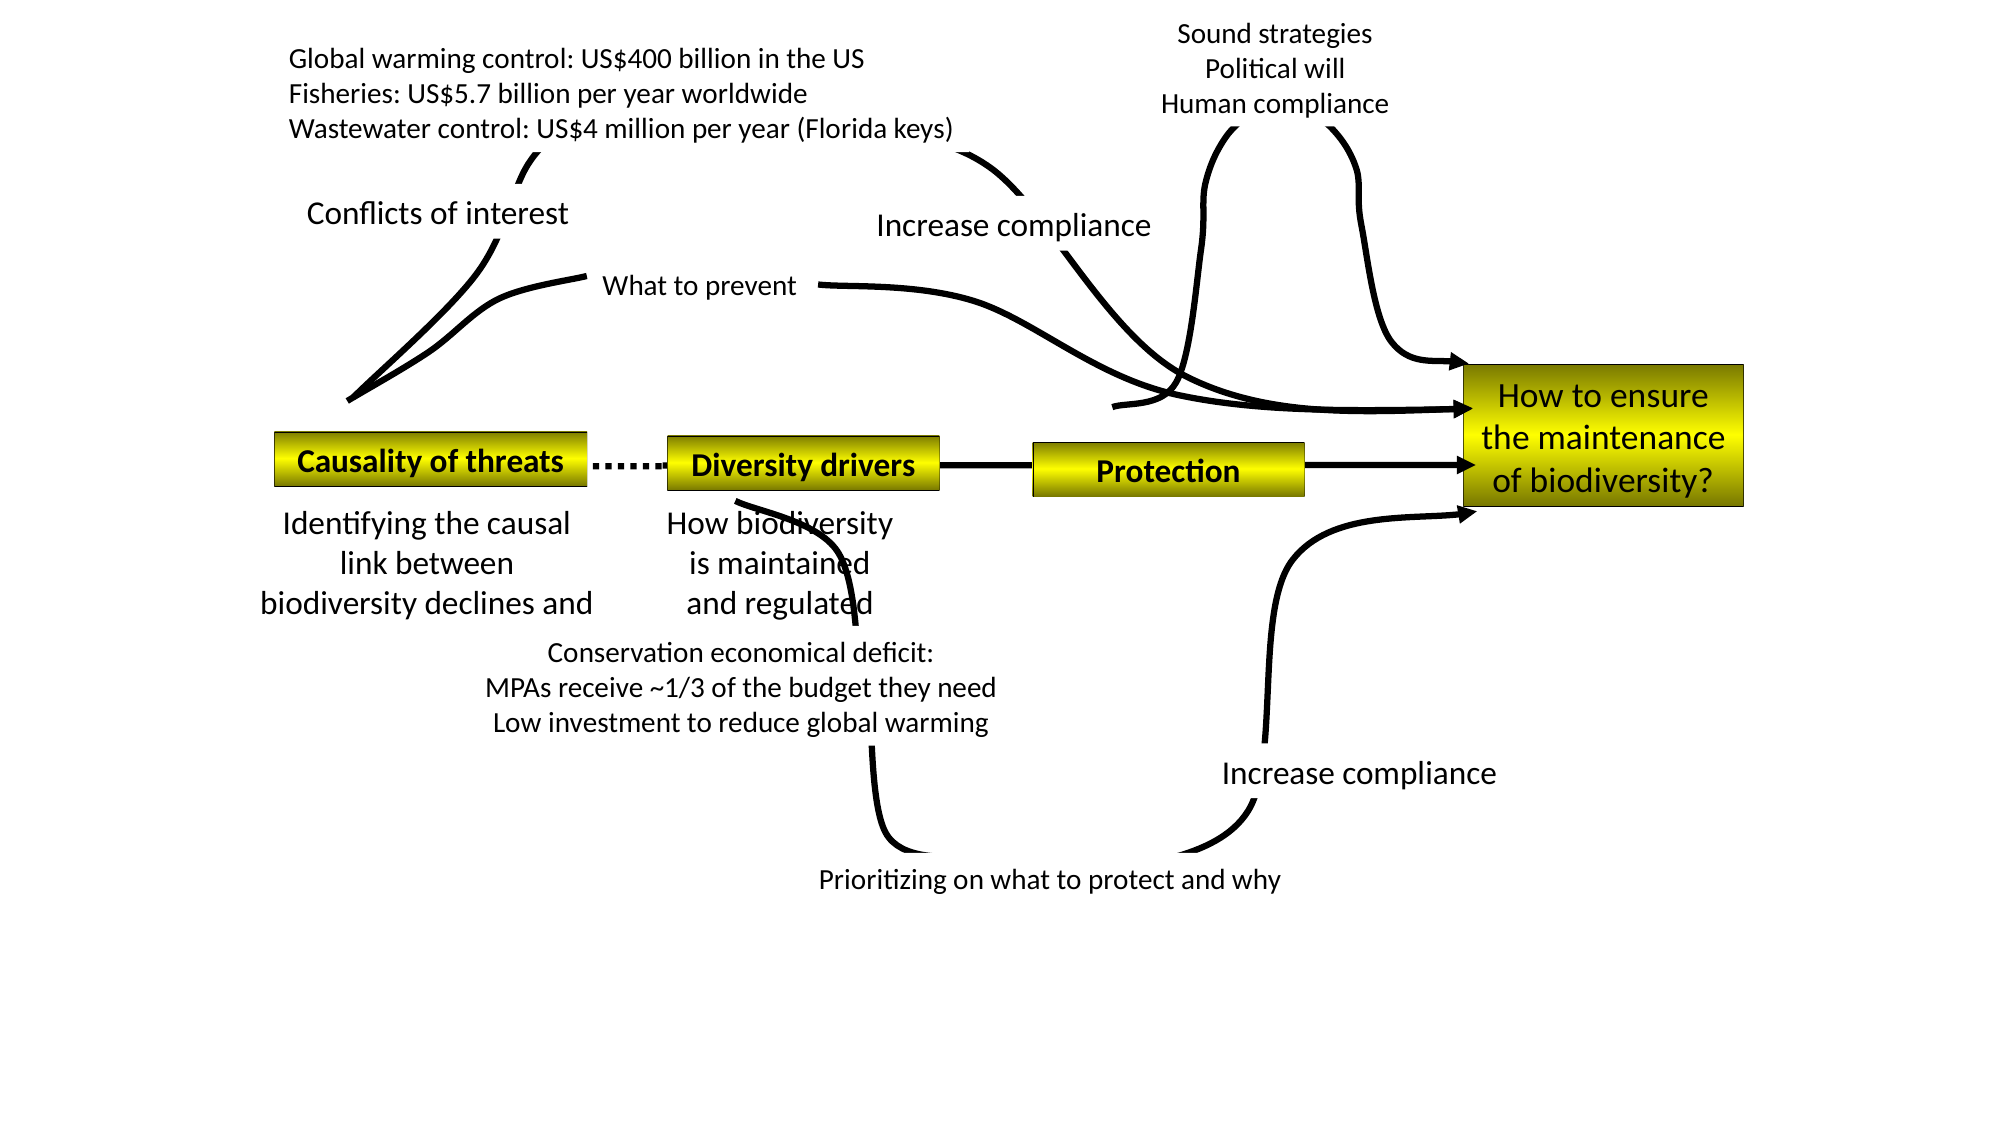

Sound strategies
Political will
Human compliance

Global warming control: US$400 billion in the US
Fisheries: US$5.7 billion per year worldwide
Wastewater control: US$4 million per year (Florida keys)

Conflicts of interest

Increase compliance
What to prevent

How to ensure the maintenance of biodiversity?
Causality of threats
Diversity drivers
Protection

How biodiversity is maintained and regulated
Identifying the causal link between biodiversity declines and threats

Conservation economical deficit:
MPAs receive ~1/3 of the budget they need
Low investment to reduce global warming

Increase compliance

Prioritizing on what to protect and why